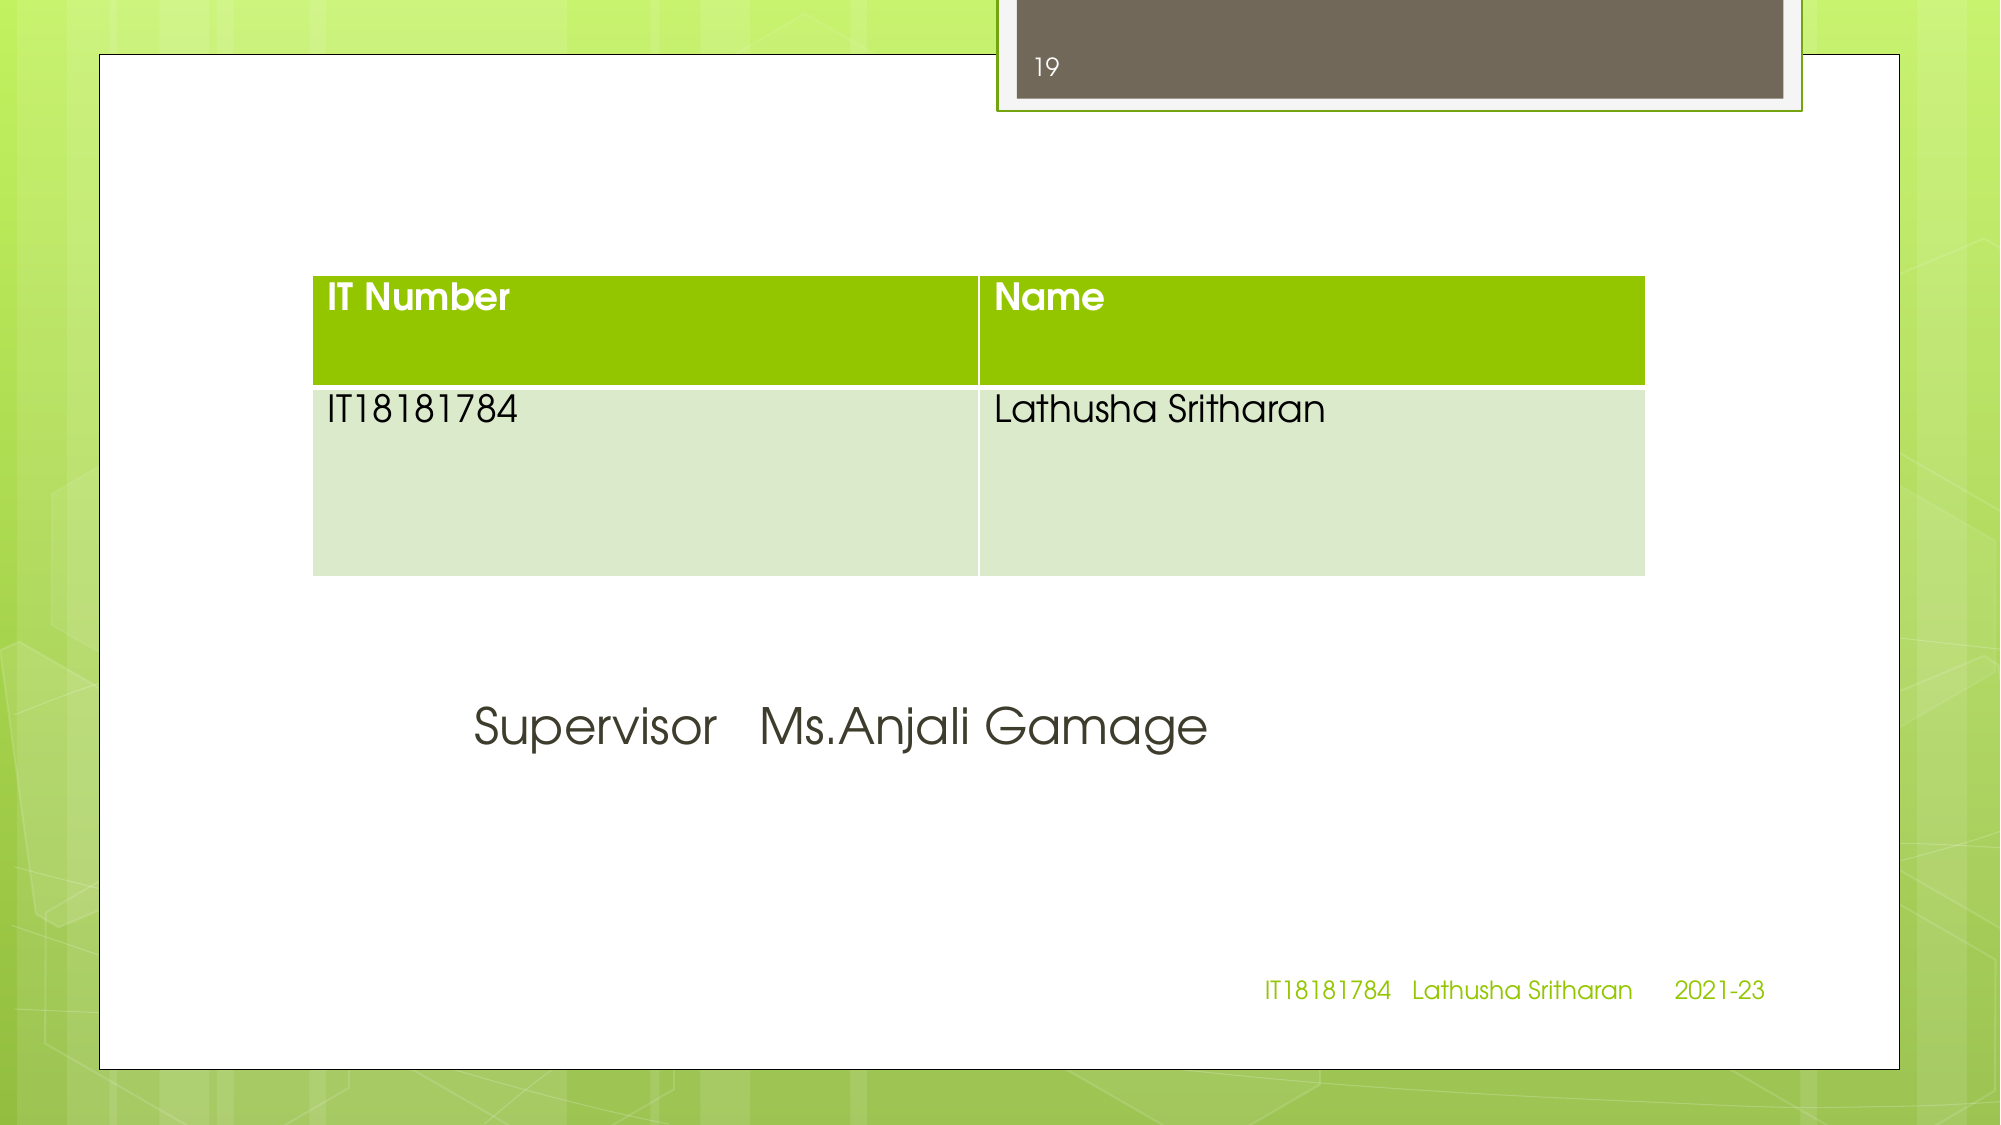

19

#
| IT Number | Name |
| --- | --- |
| IT18181784 | Lathusha Sritharan |
                Supervisor   Ms.Anjali Gamage
IT18181784   Lathusha Sritharan      2021-23